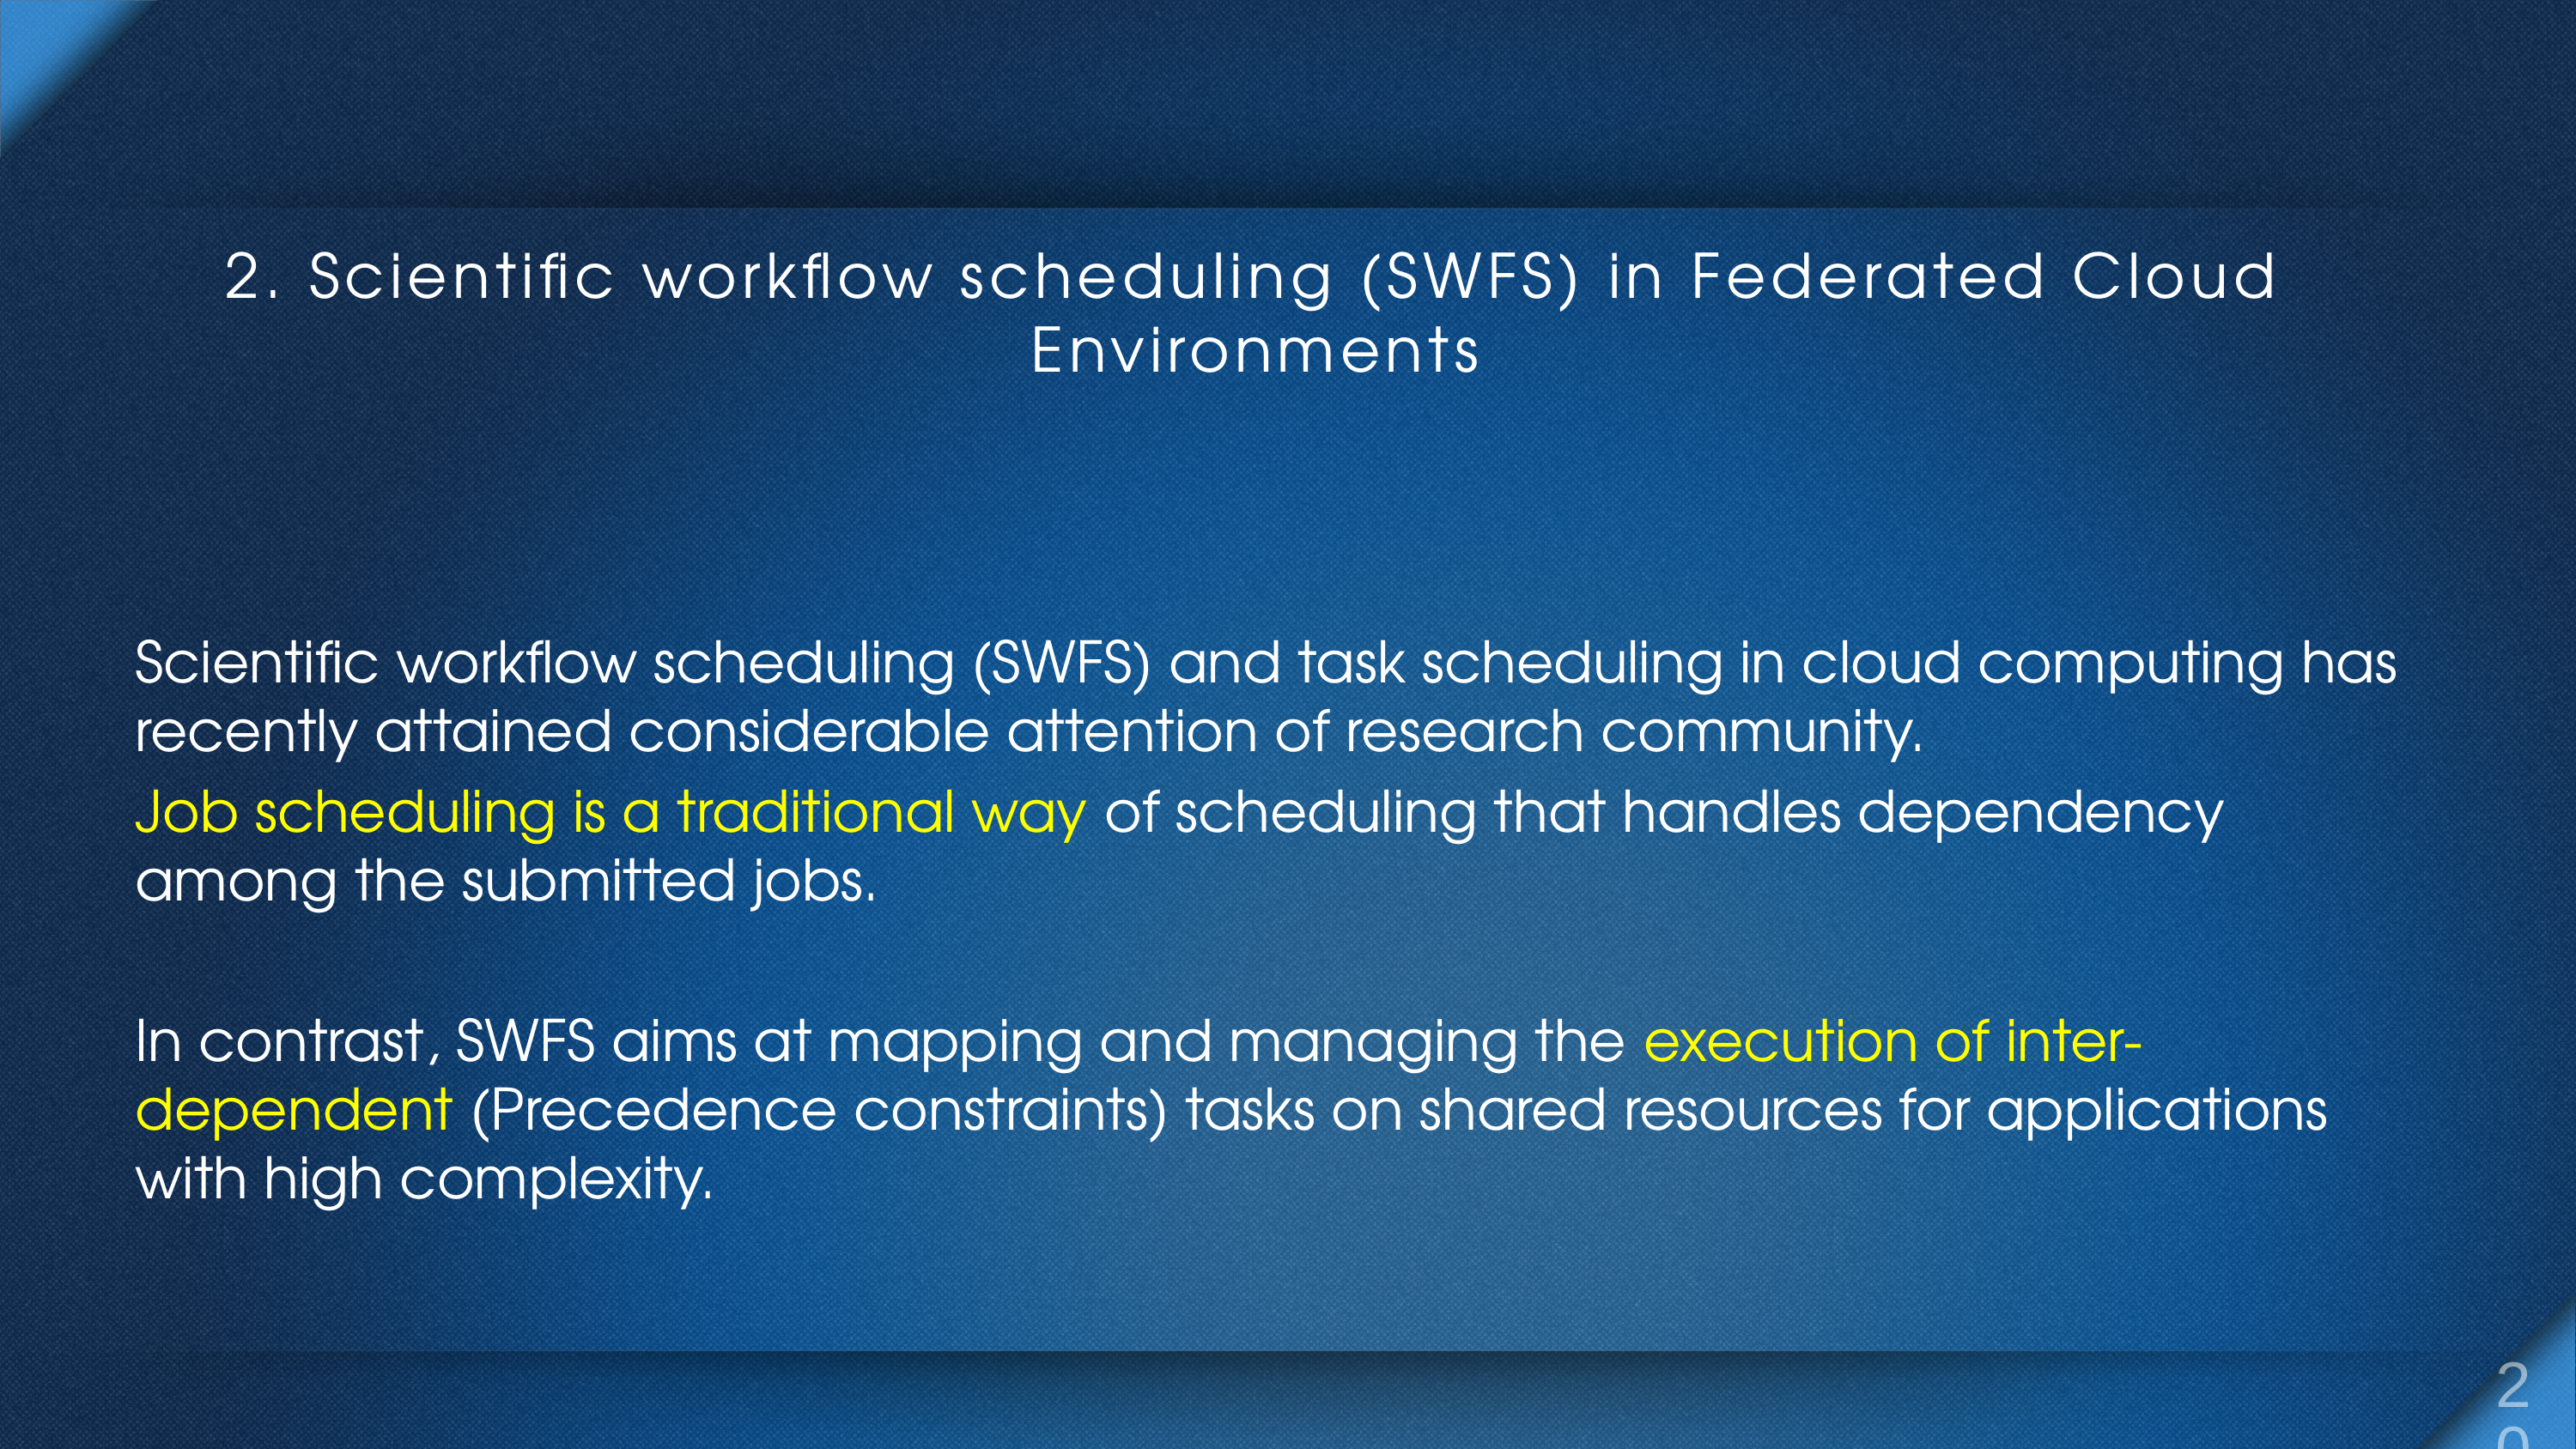

# 2. Scientific workflow scheduling (SWFS) in Federated Cloud Environments
Scientific workflow scheduling (SWFS) and task scheduling in cloud computing has recently attained considerable attention of research community.
Job scheduling is a traditional way of scheduling that handles dependency among the submitted jobs.

In contrast, SWFS aims at mapping and managing the execution of inter-dependent (Precedence constraints) tasks on shared resources for applications with high complexity.

20